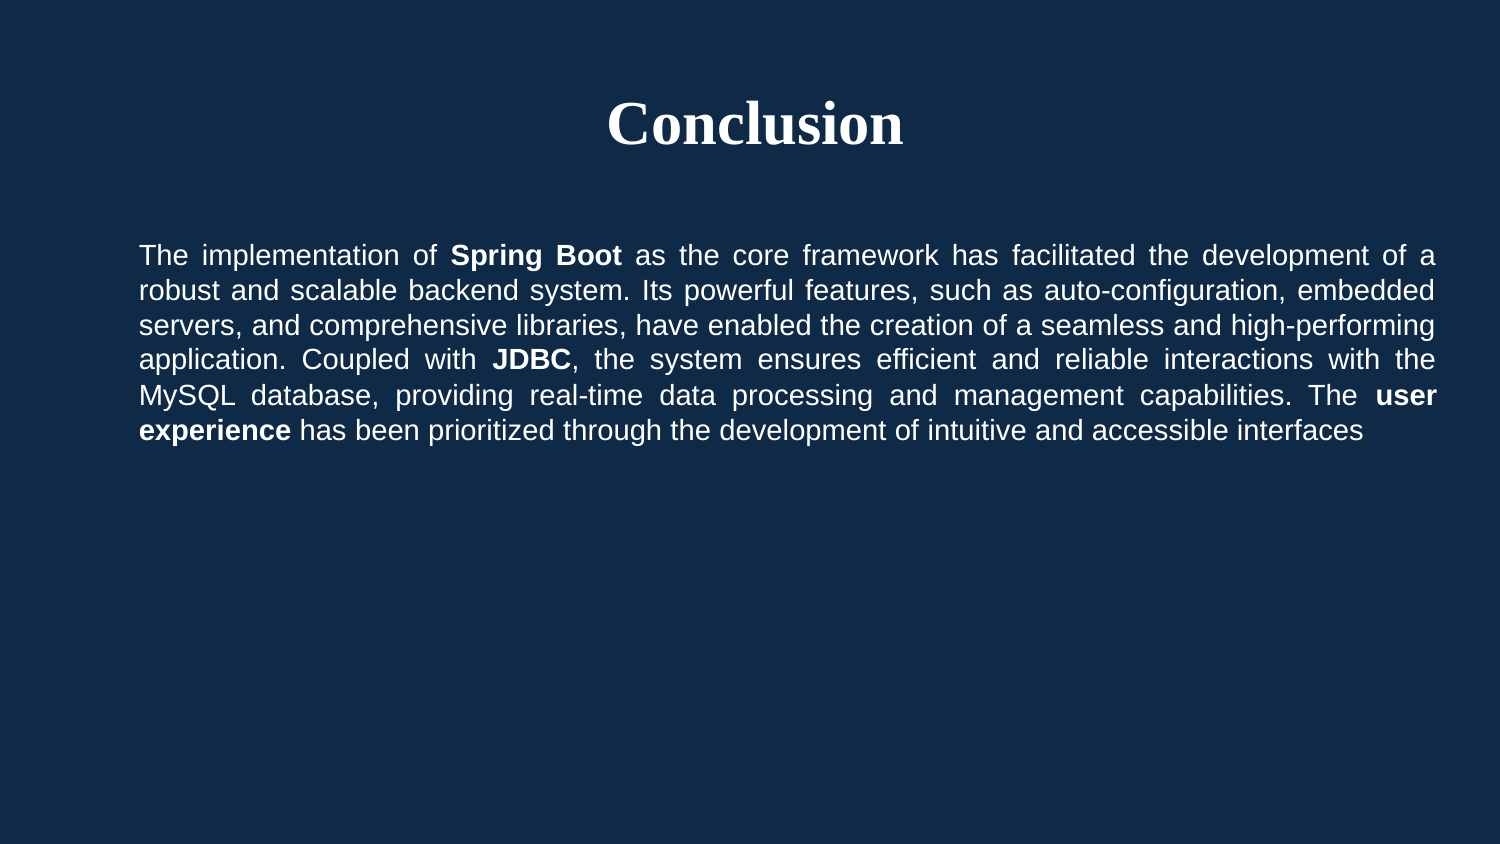

Conclusion
The implementation of Spring Boot as the core framework has facilitated the development of a robust and scalable backend system. Its powerful features, such as auto-configuration, embedded servers, and comprehensive libraries, have enabled the creation of a seamless and high-performing application. Coupled with JDBC, the system ensures efficient and reliable interactions with the MySQL database, providing real-time data processing and management capabilities. The user experience has been prioritized through the development of intuitive and accessible interfaces